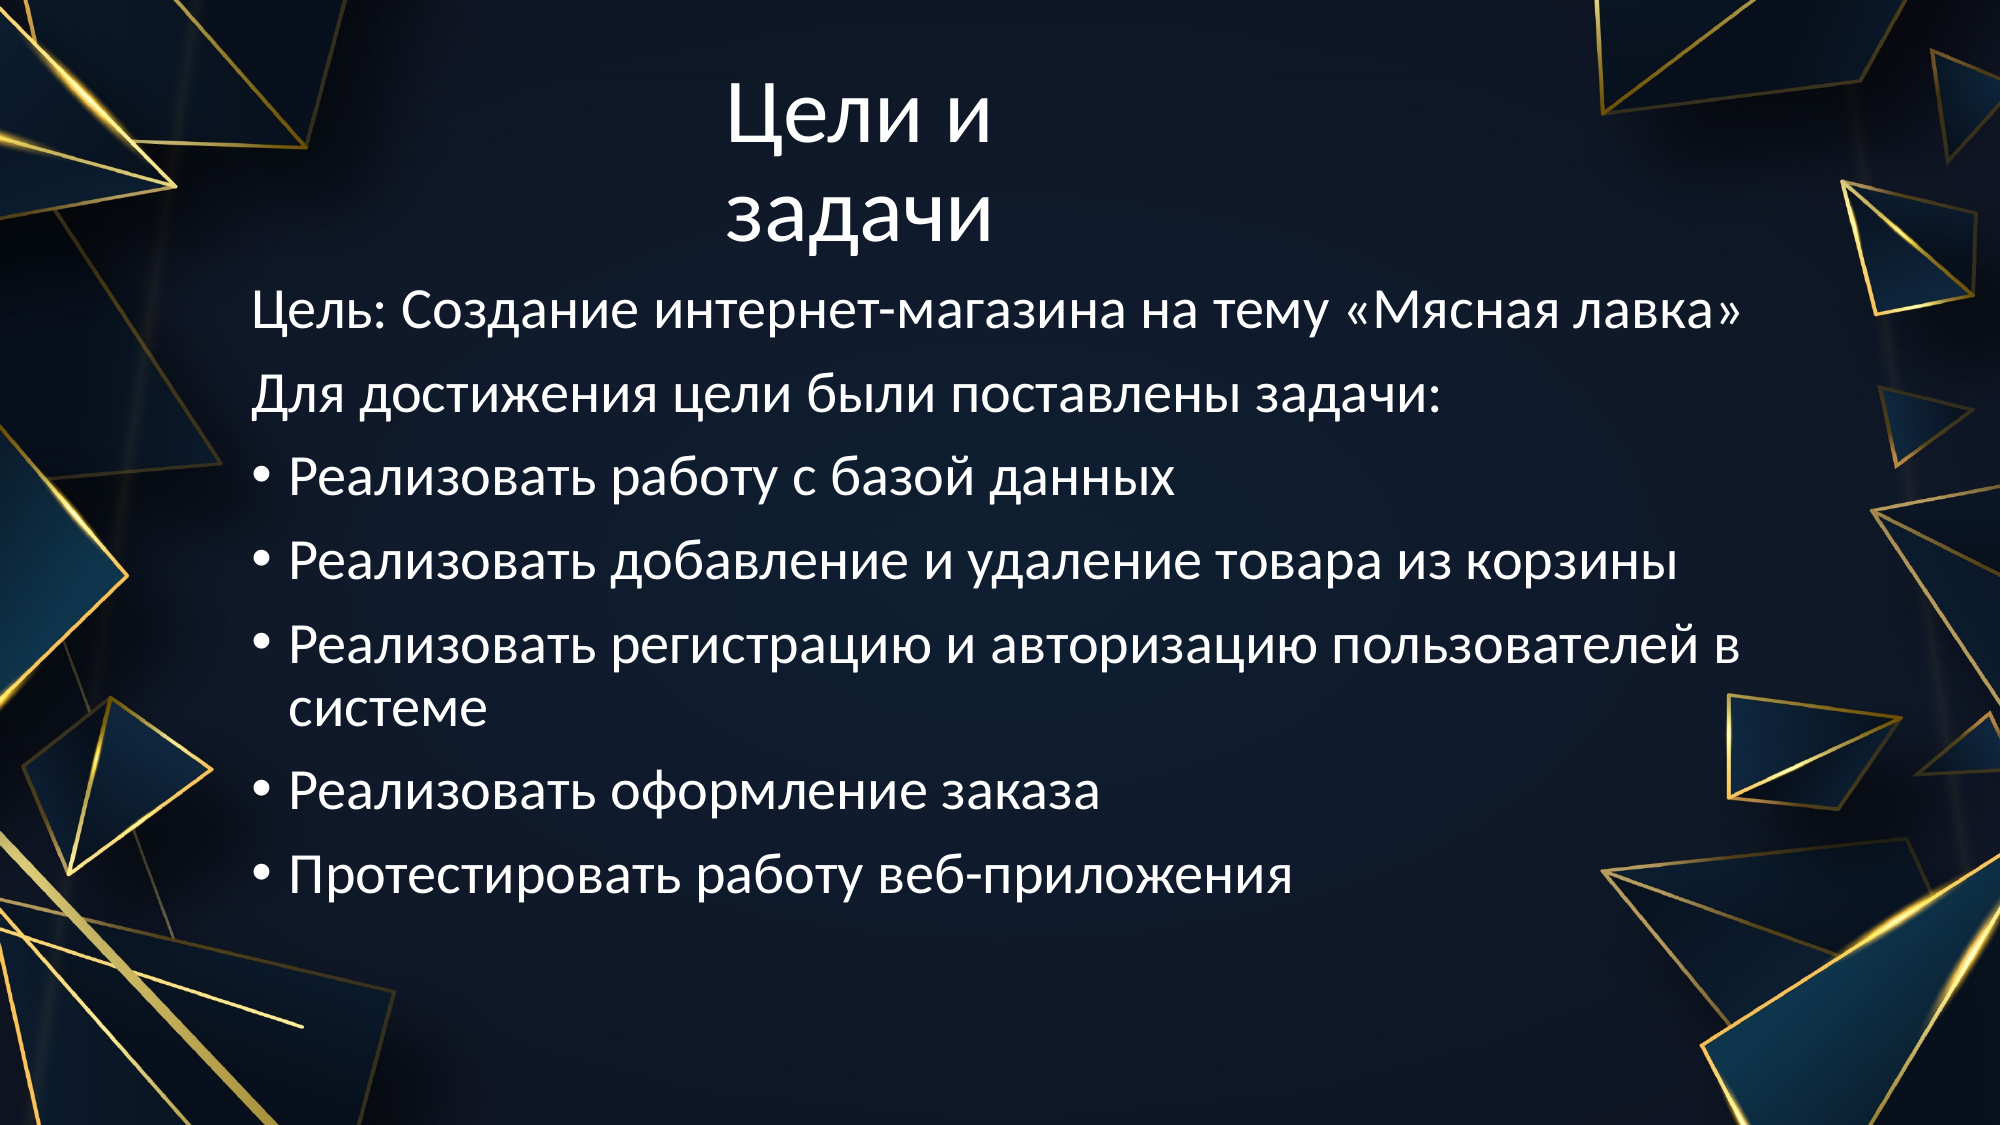

# Цели и задачи
Цель: Создание интернет-магазина на тему «Мясная лавка»
Для достижения цели были поставлены задачи:
Реализовать работу с базой данных
Реализовать добавление и удаление товара из корзины
Реализовать регистрацию и авторизацию пользователей в системе
Реализовать оформление заказа
Протестировать работу веб-приложения